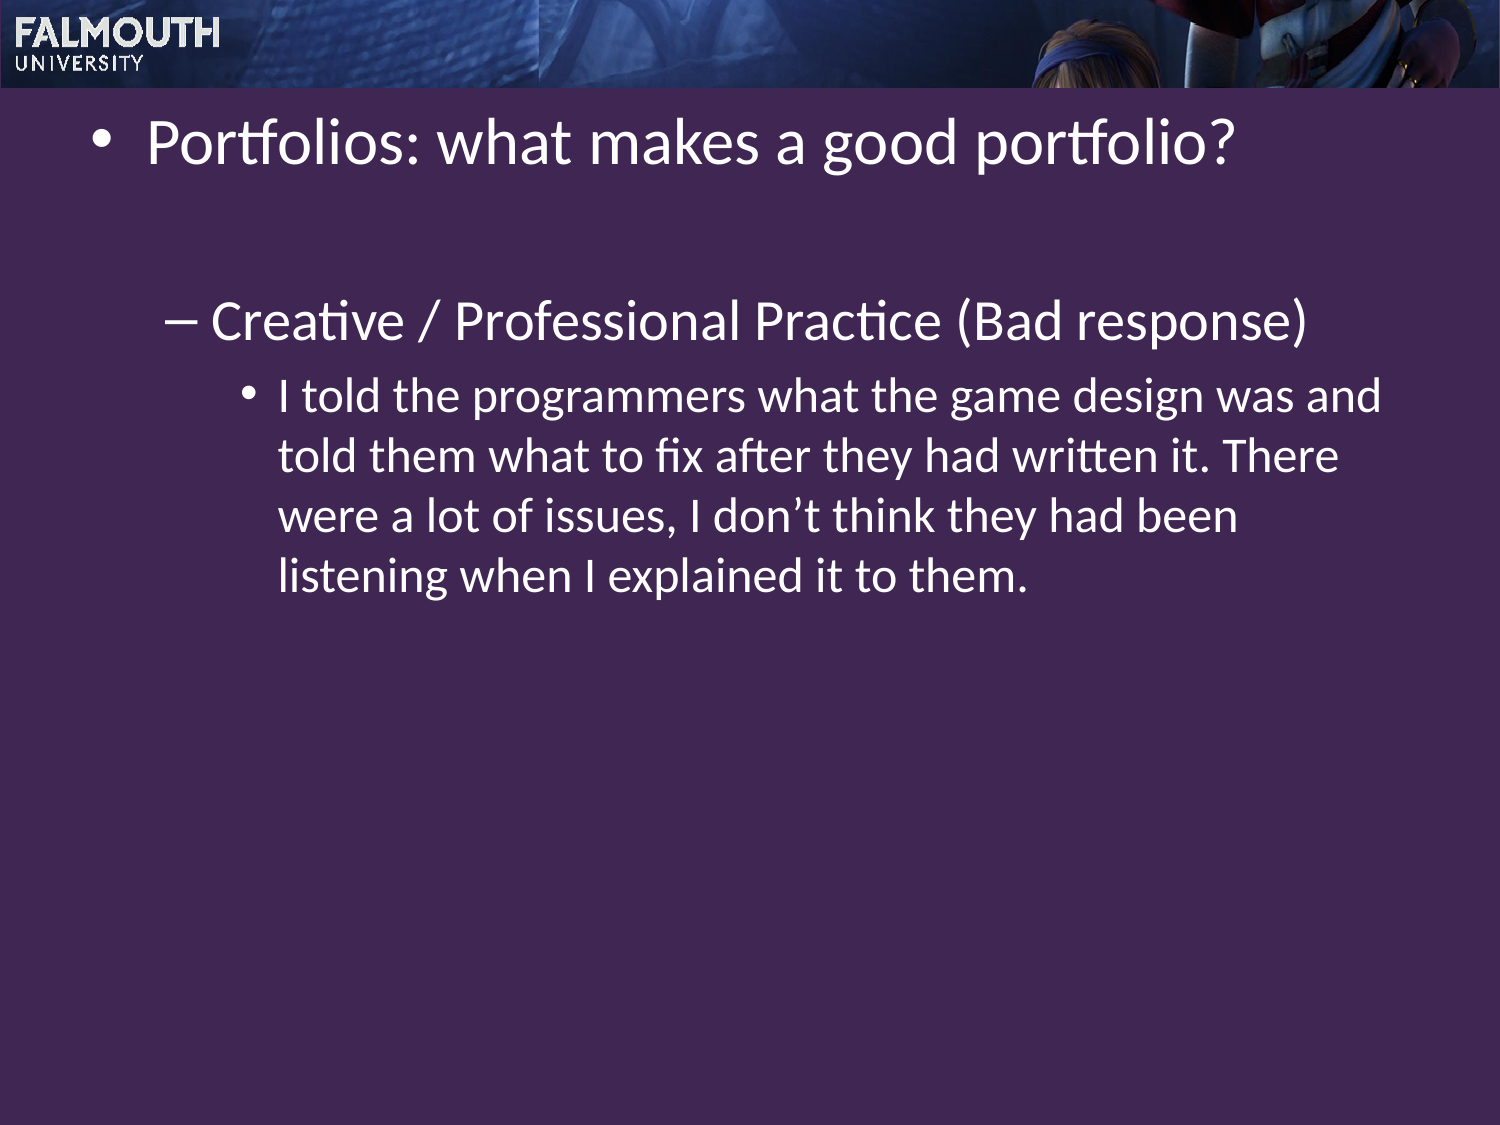

Portfolios: what makes a good portfolio?

Creative / Professional Practice (Bad response)
I told the programmers what the game design was and told them what to fix after they had written it. There were a lot of issues, I don’t think they had been listening when I explained it to them.